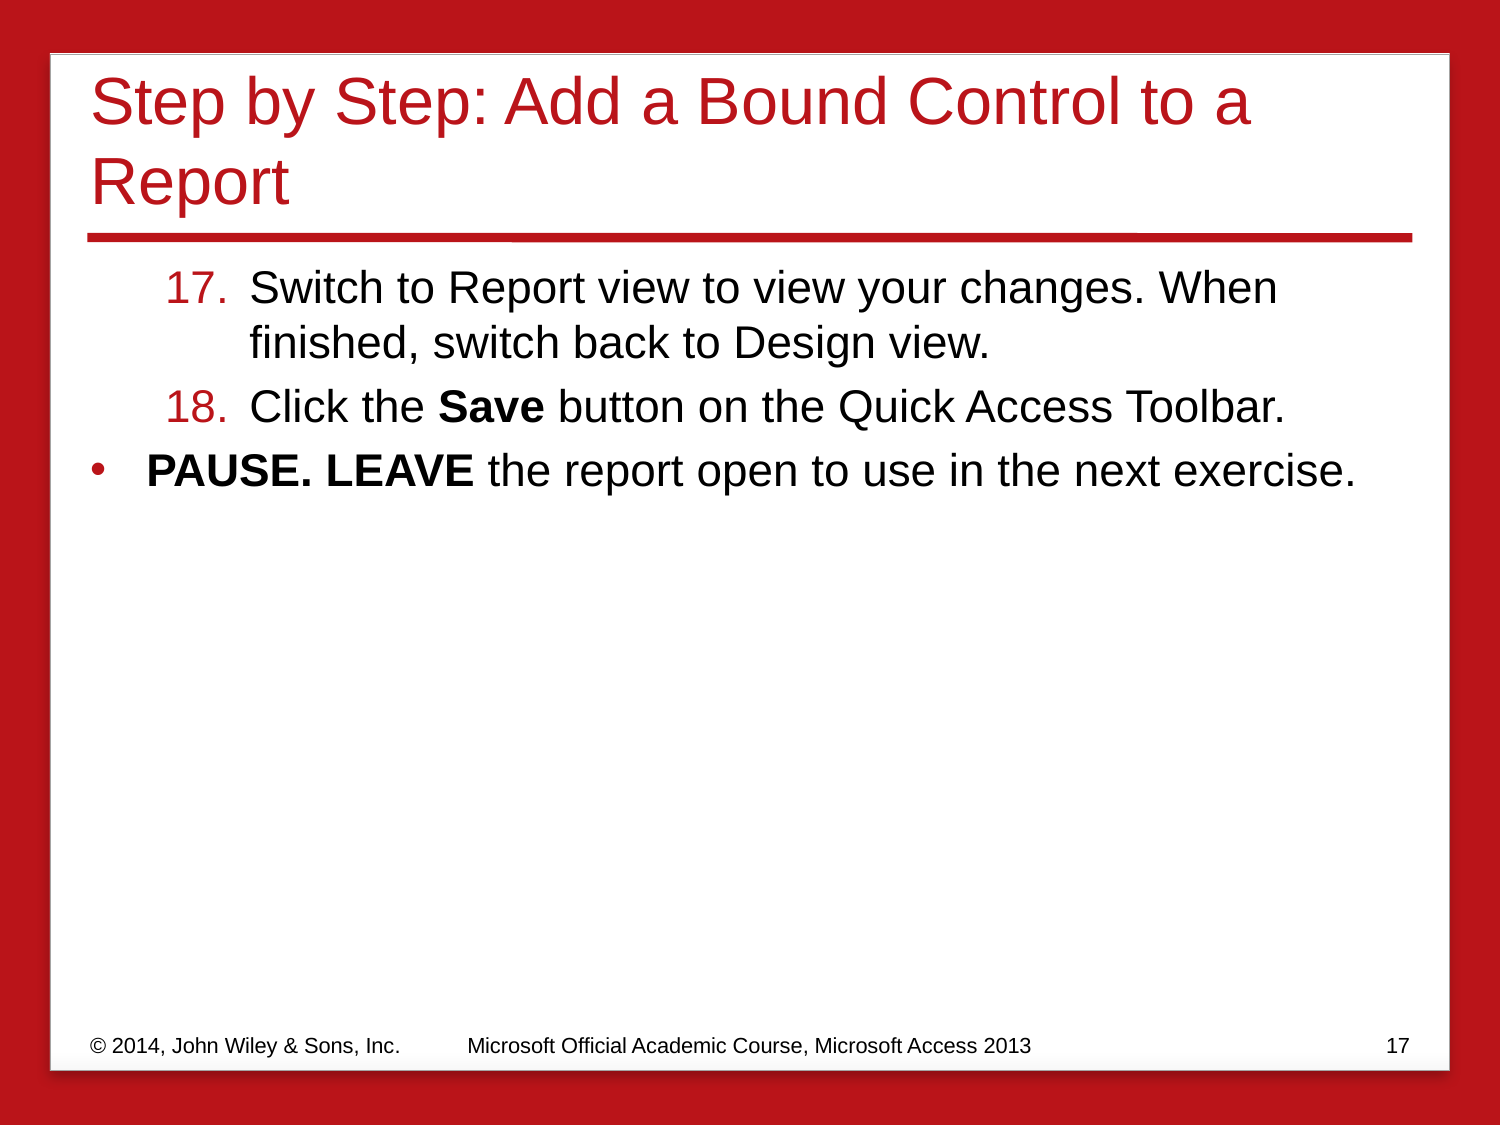

# Step by Step: Add a Bound Control to a Report
Switch to Report view to view your changes. When finished, switch back to Design view.
Click the Save button on the Quick Access Toolbar.
PAUSE. LEAVE the report open to use in the next exercise.
© 2014, John Wiley & Sons, Inc.
Microsoft Official Academic Course, Microsoft Access 2013
17